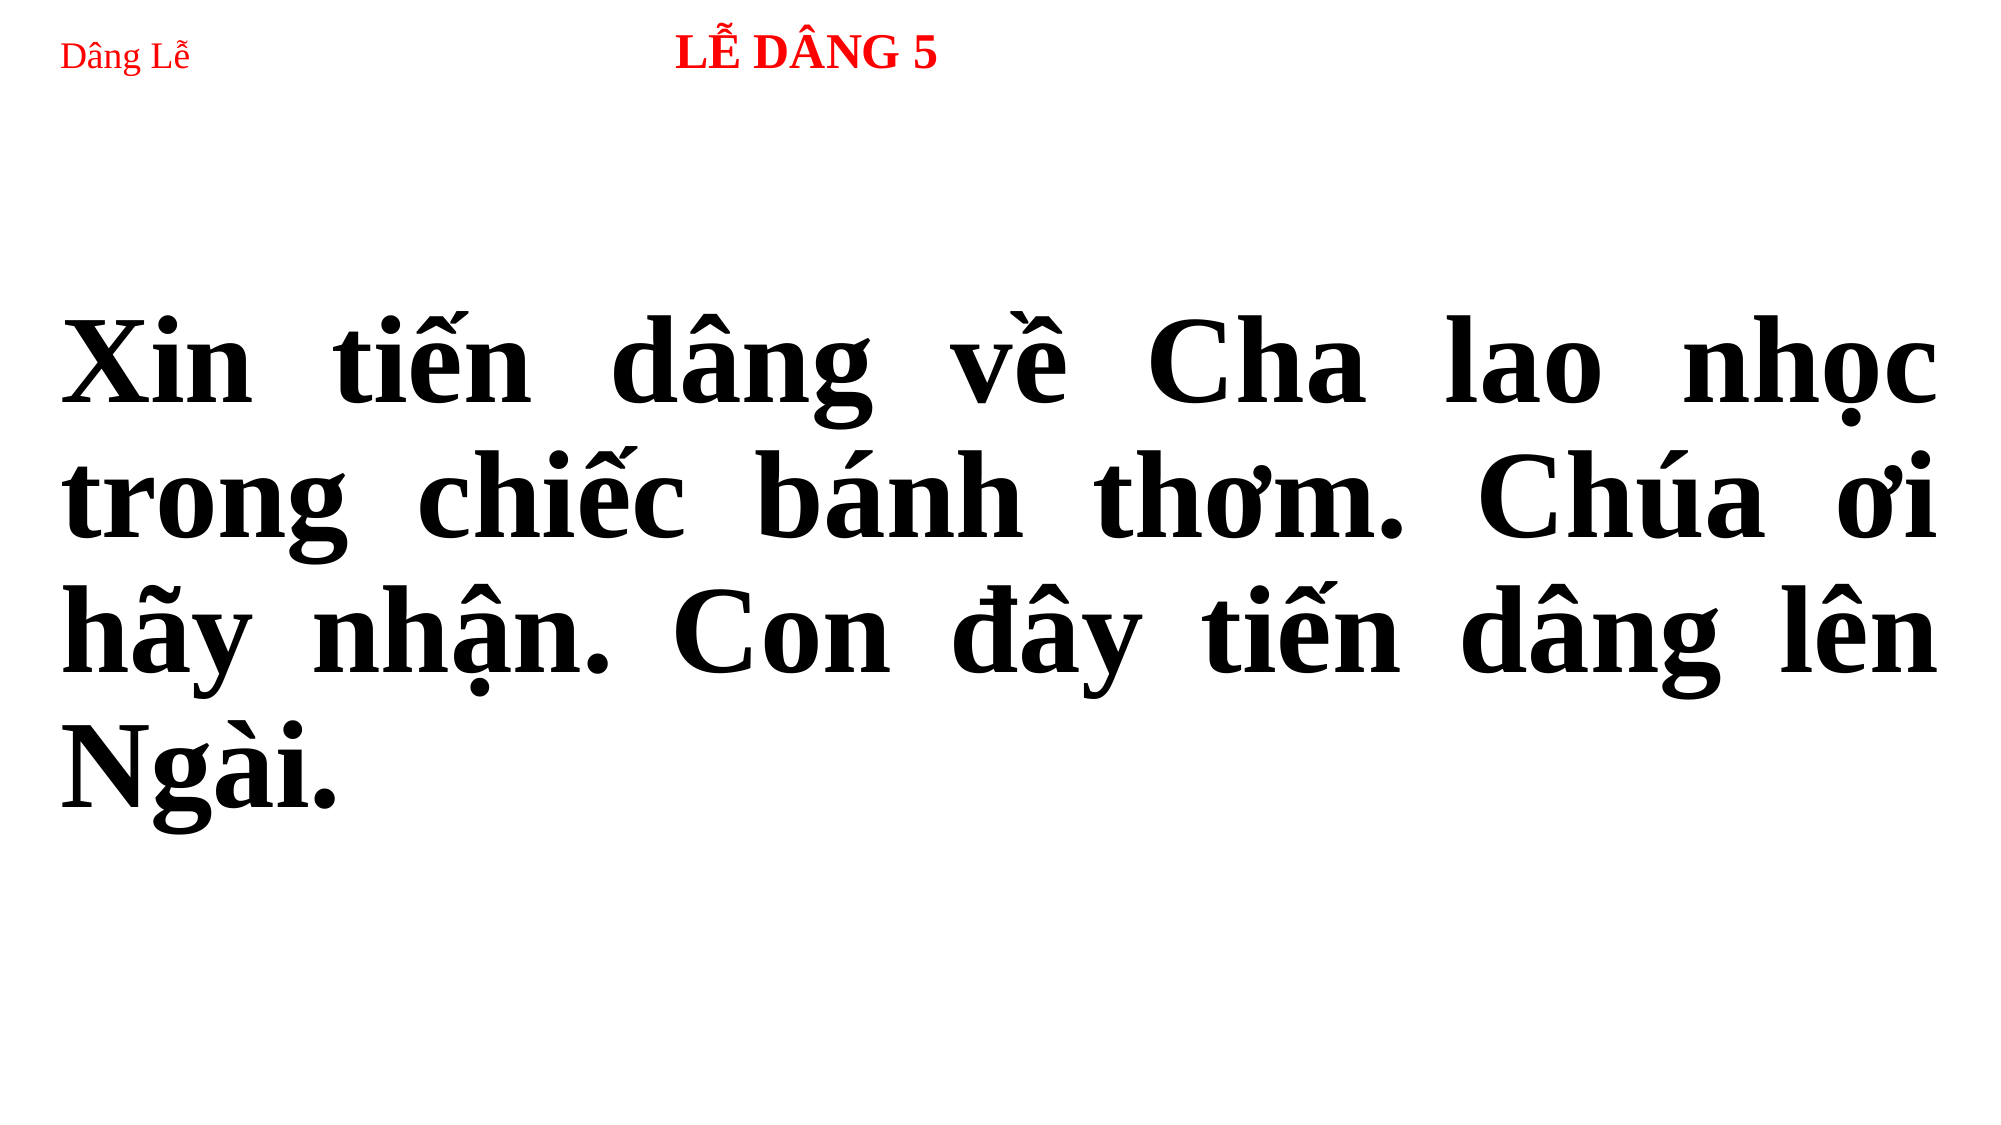

# Dâng Lễ                                                   LỄ DÂNG 5
Xin tiến dâng về Cha lao nhọc trong chiếc bánh thơm. Chúa ơi hãy nhận. Con đây tiến dâng lên Ngài.